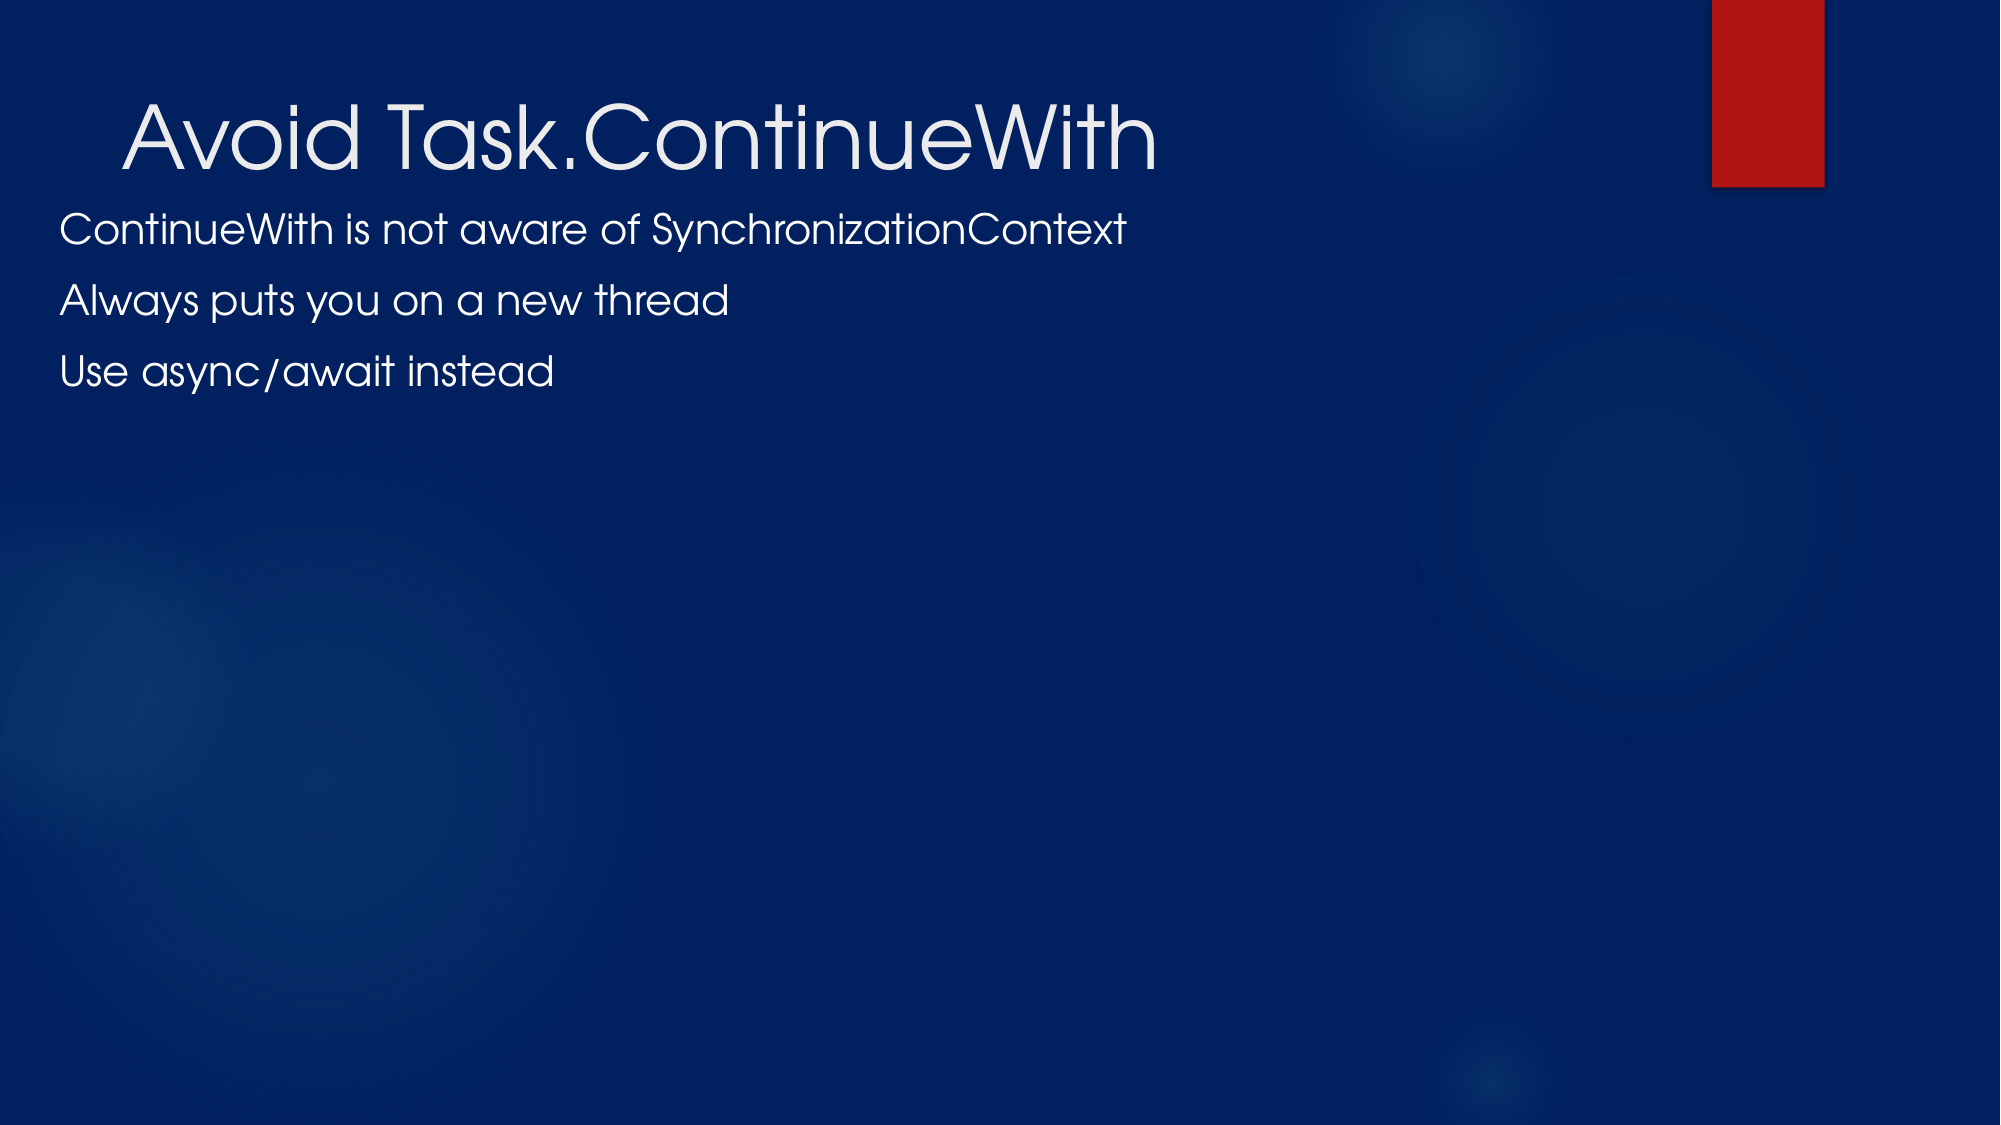

# Avoid Task.ContinueWith
ContinueWith is not aware of SynchronizationContext
Always puts you on a new thread
Use async/await instead